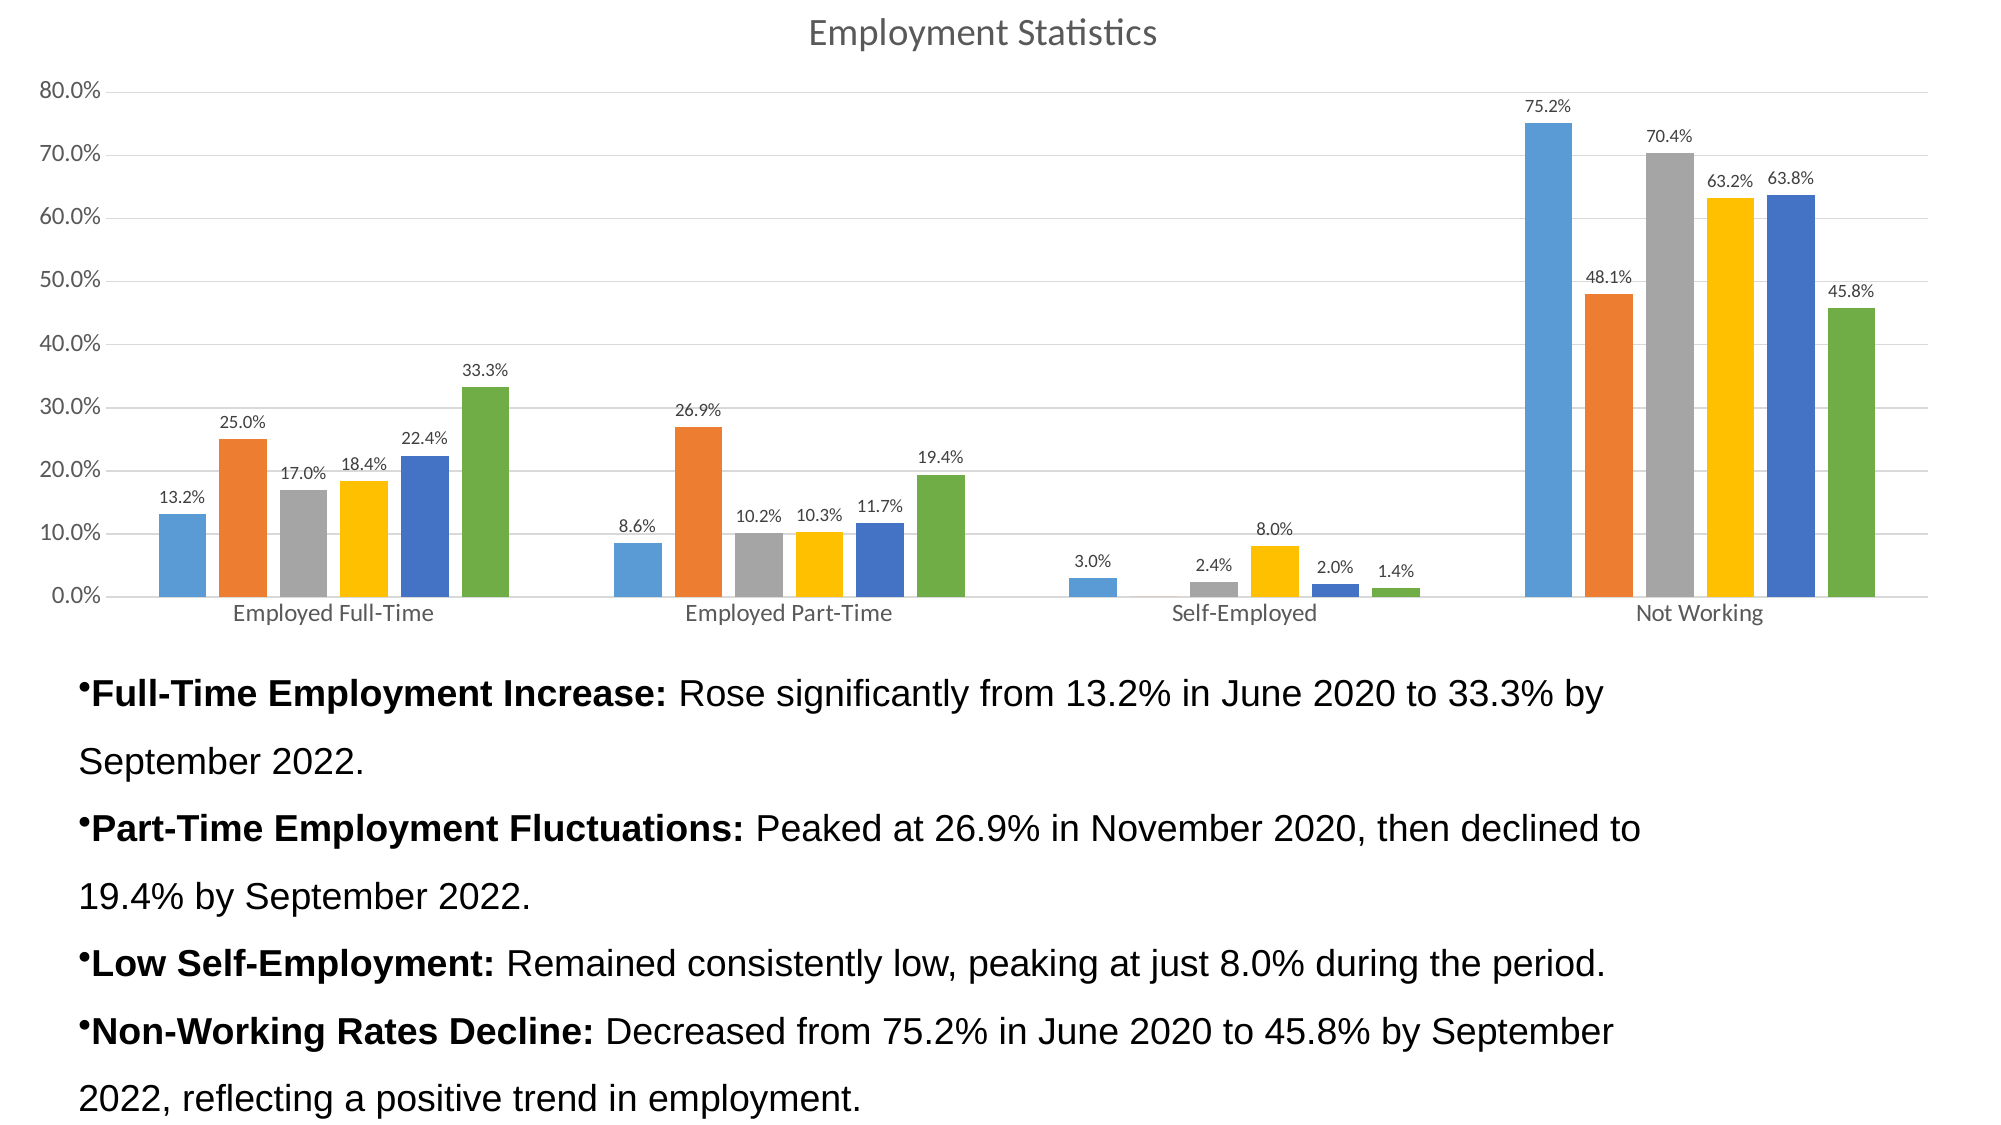

### Chart: Employment Statistics

| Category | June 2020 | November 2020 | May 2021 | December 2021 | May 2022 | September 2022 |
|---|---|---|---|---|---|---|
| Employed Full-Time | 0.132 | 0.25 | 0.17 | 0.184 | 0.224 | 0.333 |
| Employed Part-Time | 0.086 | 0.269 | 0.102 | 0.103 | 0.117 | 0.194 |
| Self-Employed | 0.03 | 0.0 | 0.024 | 0.08 | 0.02 | 0.014 |
| Not Working | 0.752 | 0.481 | 0.704 | 0.632 | 0.638 | 0.458 |
Full-Time Employment Increase: Rose significantly from 13.2% in June 2020 to 33.3% by September 2022.
Part-Time Employment Fluctuations: Peaked at 26.9% in November 2020, then declined to 19.4% by September 2022.
Low Self-Employment: Remained consistently low, peaking at just 8.0% during the period.
Non-Working Rates Decline: Decreased from 75.2% in June 2020 to 45.8% by September 2022, reflecting a positive trend in employment.
The graph shows employment trends from June 2020 to September 2022. Full-time employment rose from 13.2% to 33.3%, while part-time employment peaked at 26.9% in November 2020 and ended at 19.4%. Self-employment remained low, peaking at 8.0%. Those not working decreased from 75.2% to 45.8%. Overall, full-time employment increased significantly, and non-working rates dropped.